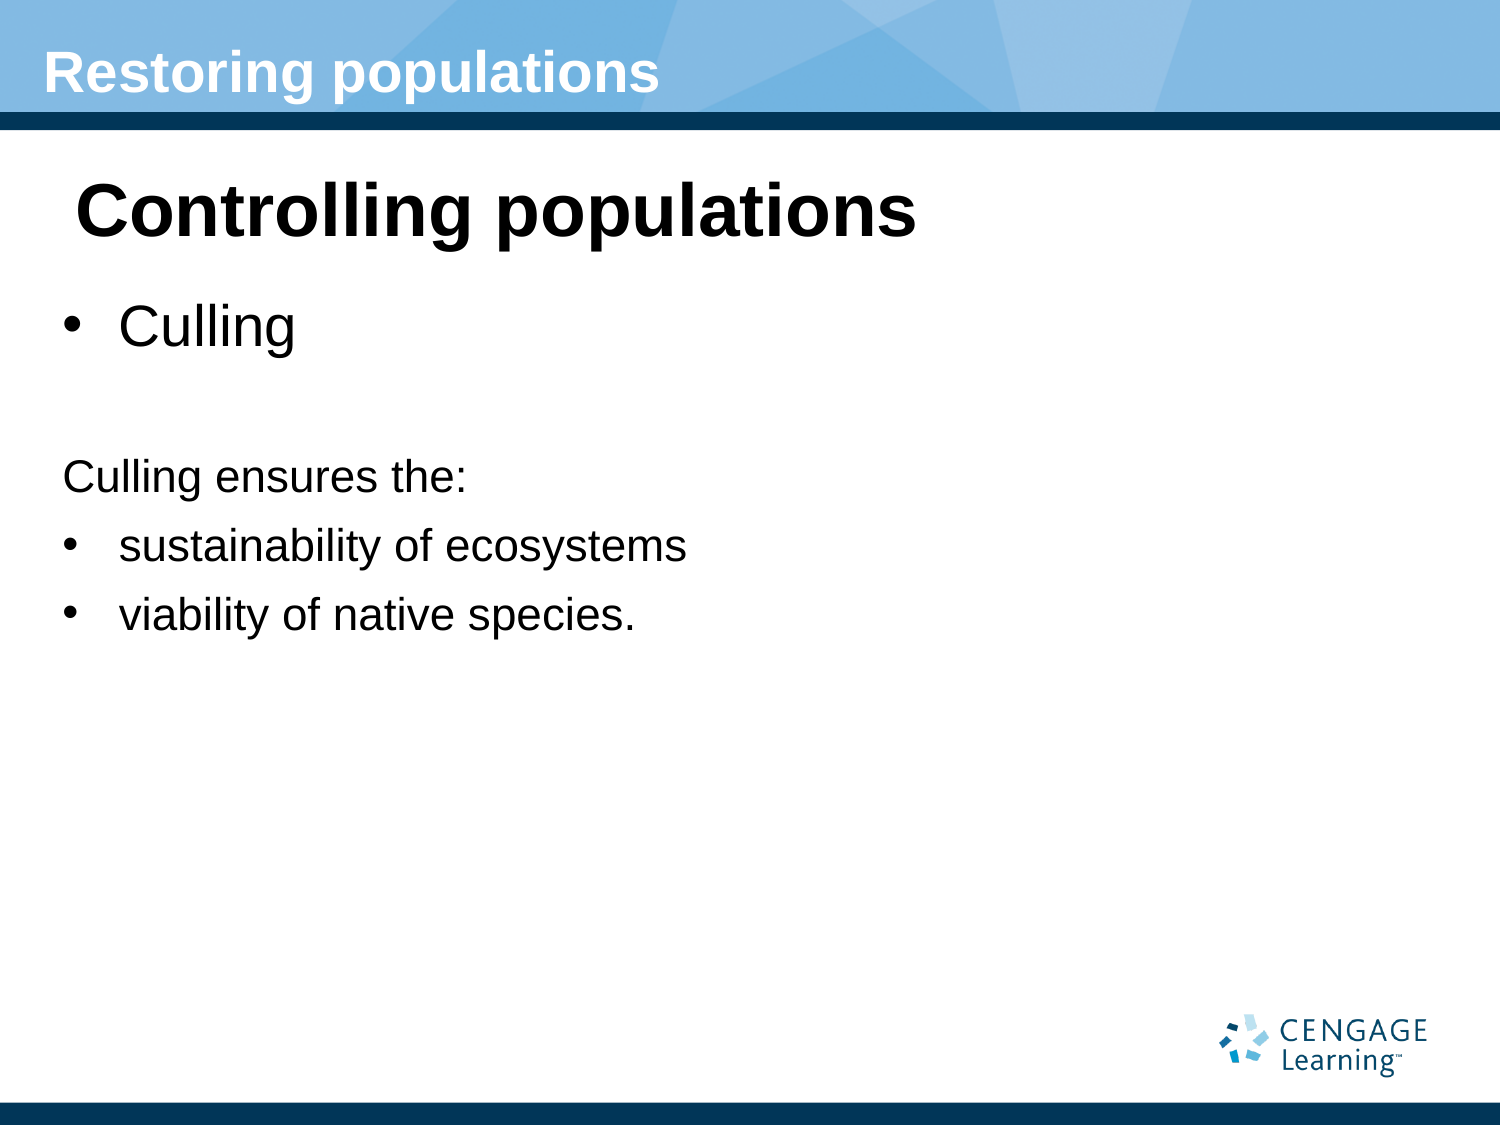

Restoring populations
# Controlling populations
Culling

Culling ensures the:
sustainability of ecosystems
viability of native species.